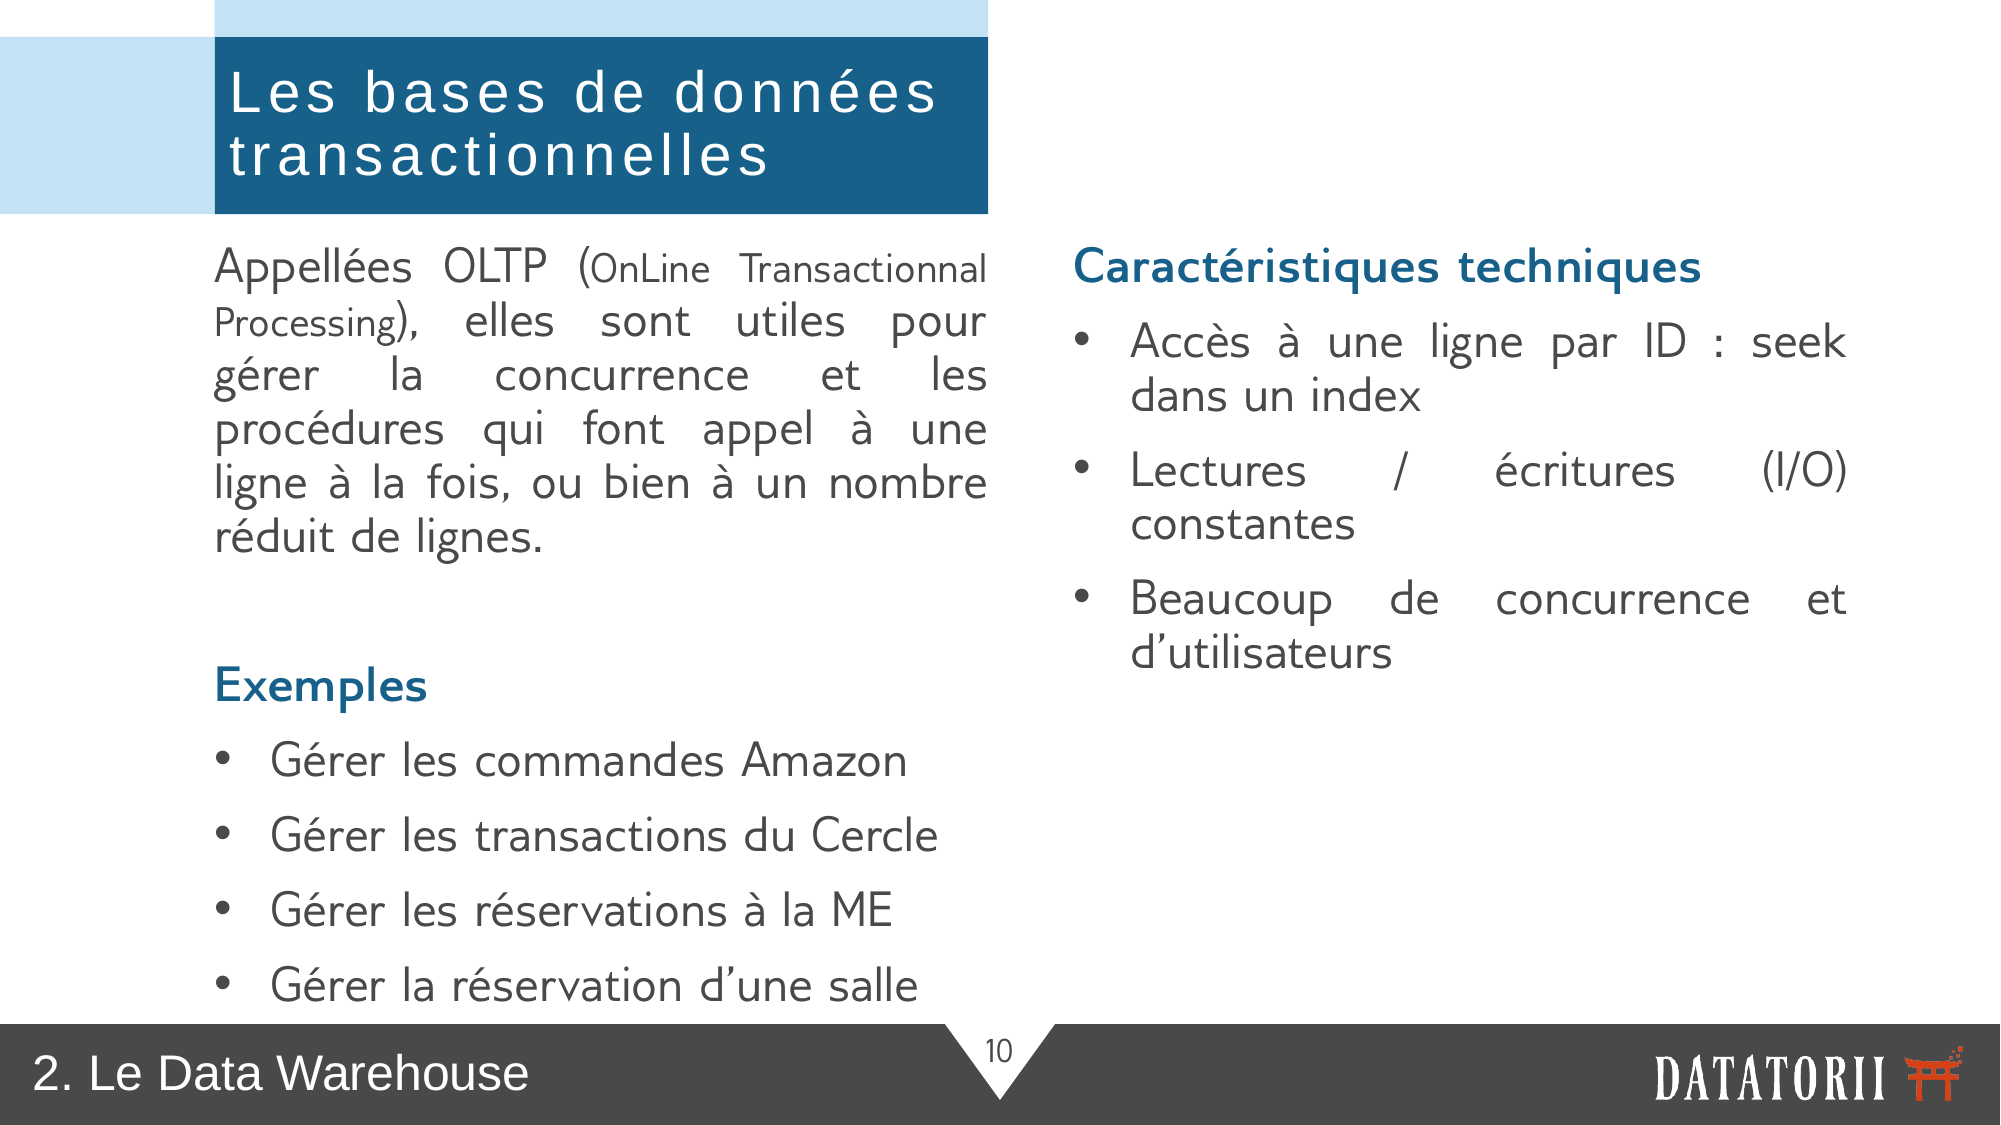

Les bases de données transactionnelles
Caractéristiques techniques
Accès à une ligne par ID : seek dans un index
Lectures / écritures (I/O) constantes
Beaucoup de concurrence et d’utilisateurs

Appellées OLTP (OnLine Transactionnal Processing), elles sont utiles pour gérer la concurrence et les procédures qui font appel à une ligne à la fois, ou bien à un nombre réduit de lignes.

Exemples
Gérer les commandes Amazon
Gérer les transactions du Cercle
Gérer les réservations à la ME
Gérer la réservation d’une salle
2. Le Data Warehouse